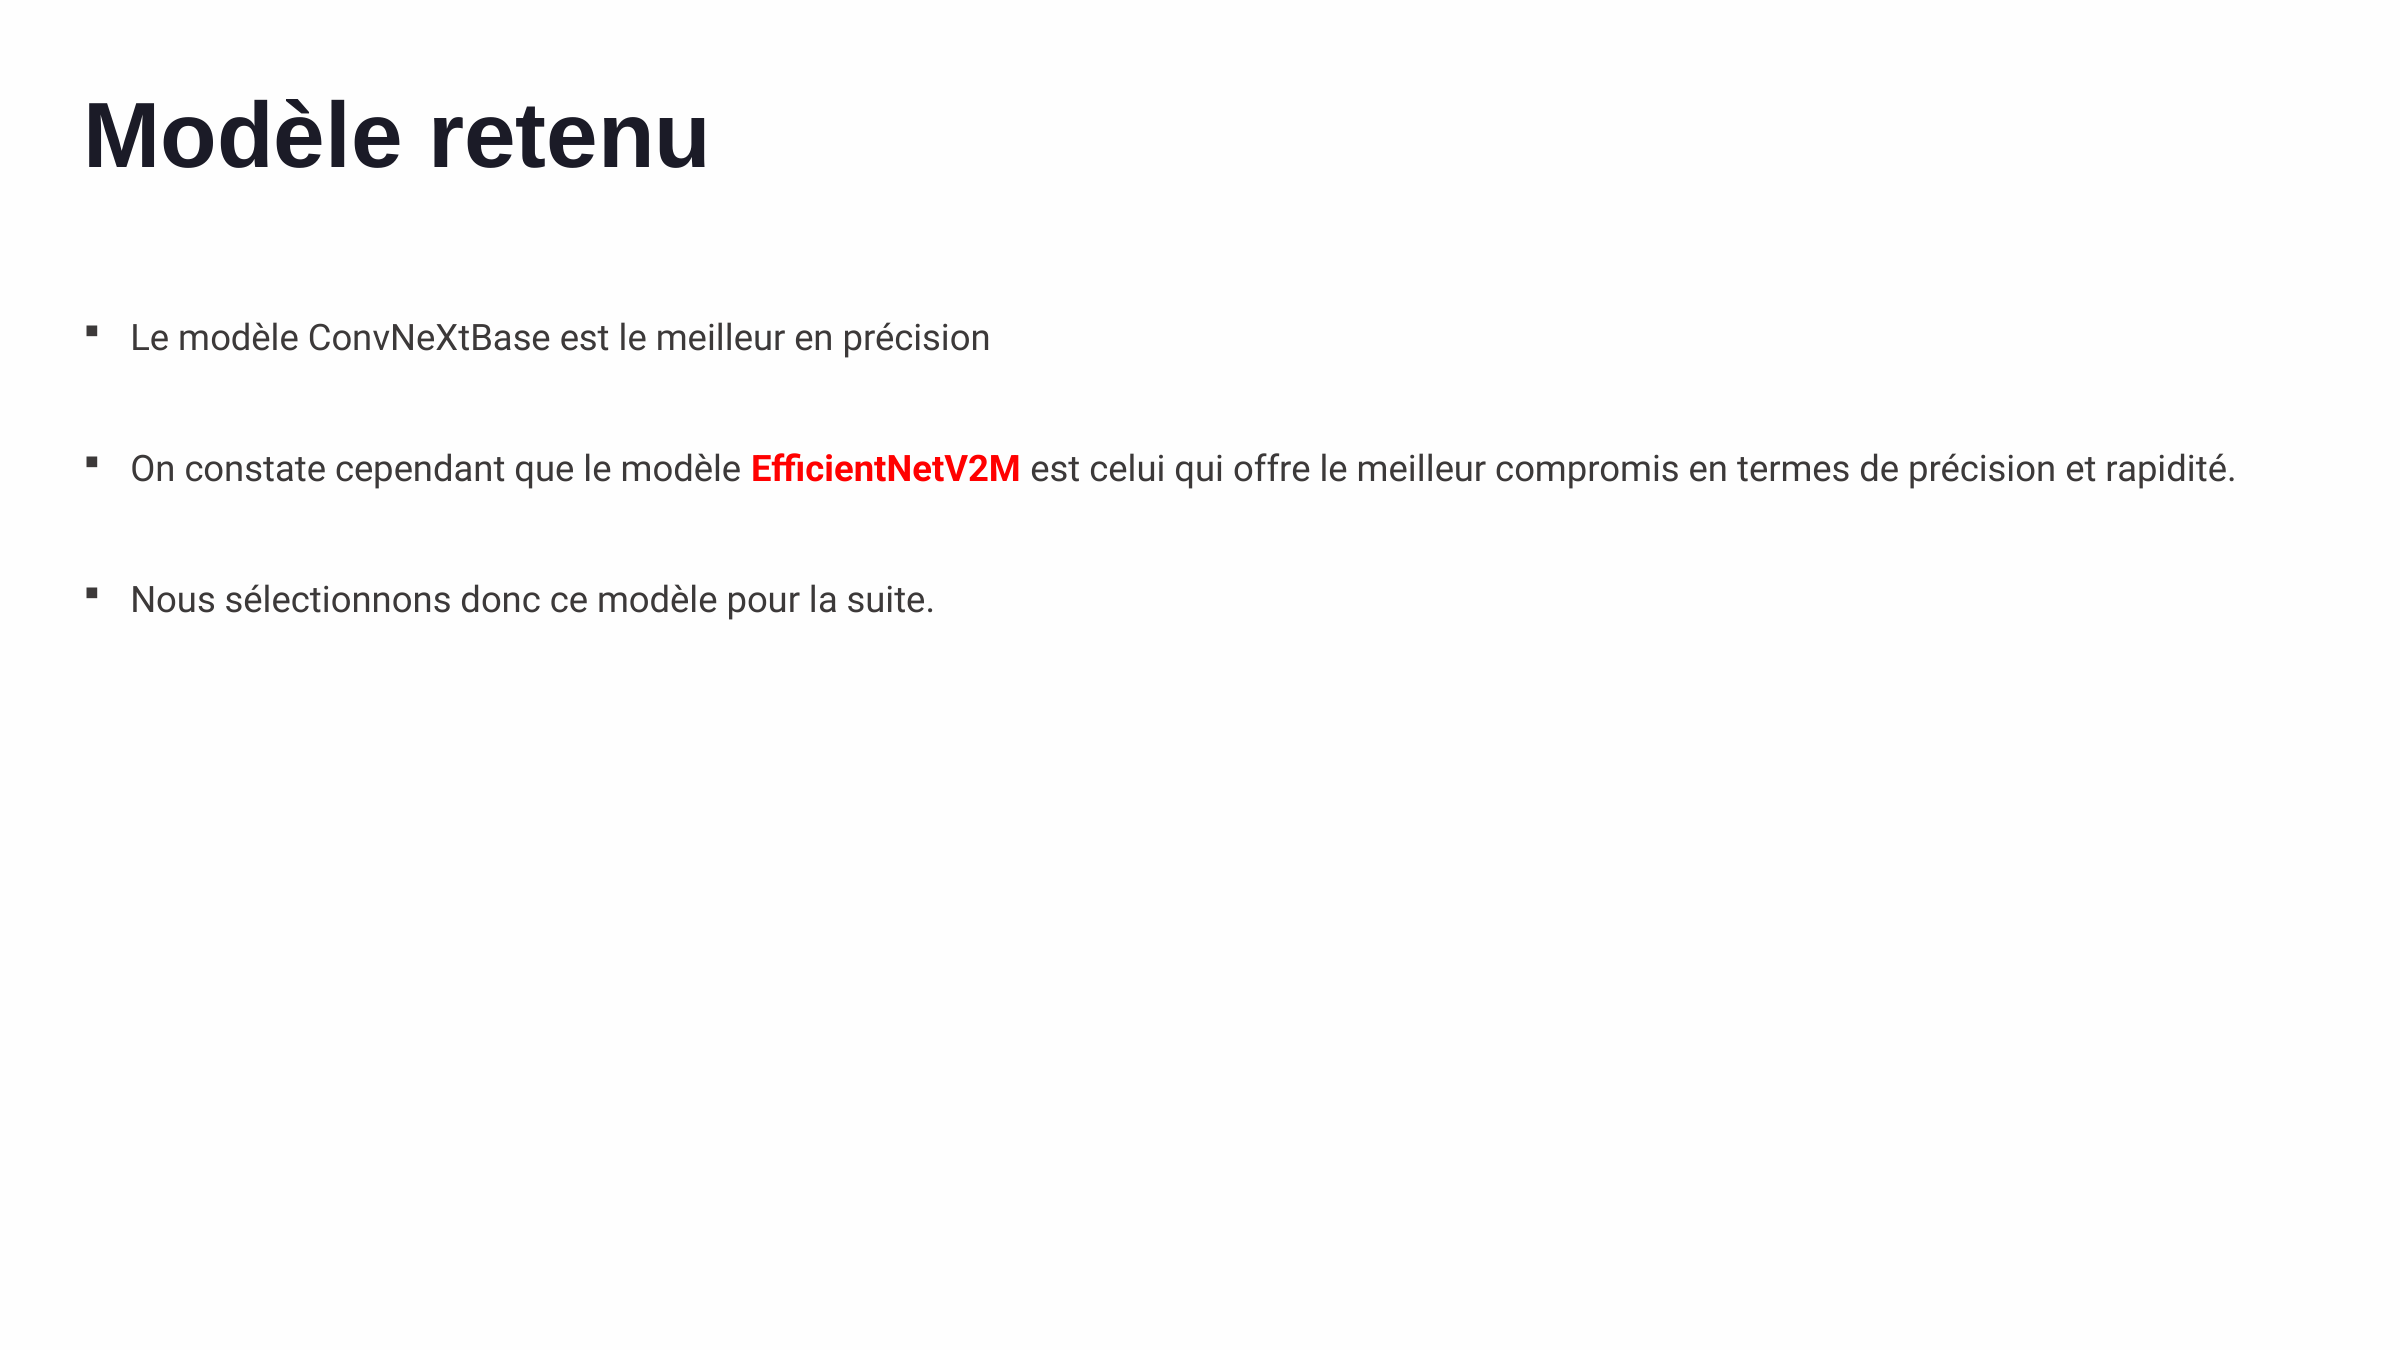

Modèle retenu
Le modèle ConvNeXtBase est le meilleur en précision
On constate cependant que le modèle EfficientNetV2M est celui qui offre le meilleur compromis en termes de précision et rapidité.
Nous sélectionnons donc ce modèle pour la suite.